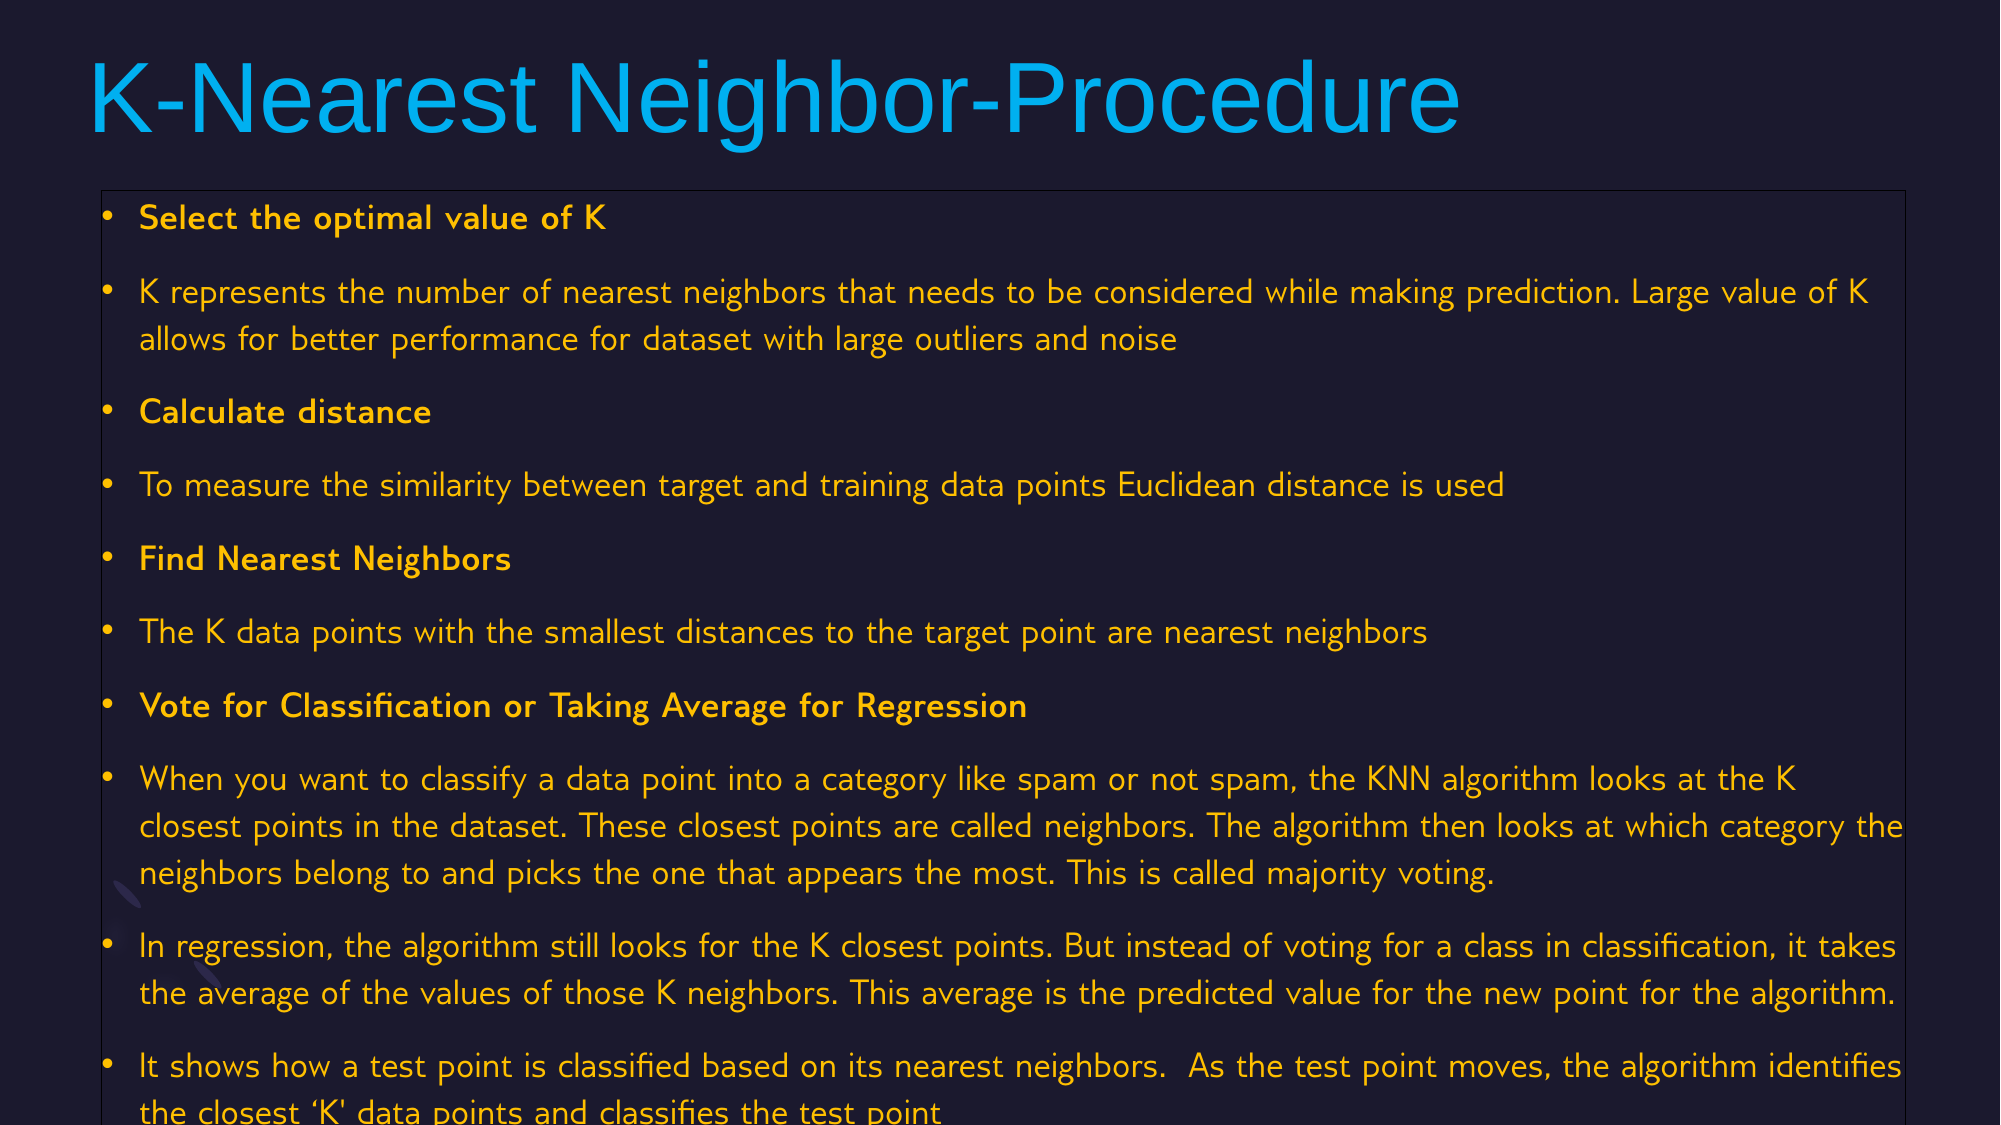

# K-Nearest Neighbor-Procedure
Select the optimal value of K
K represents the number of nearest neighbors that needs to be considered while making prediction. Large value of K allows for better performance for dataset with large outliers and noise
Calculate distance
To measure the similarity between target and training data points Euclidean distance is used
Find Nearest Neighbors
The K data points with the smallest distances to the target point are nearest neighbors
Vote for Classification or Taking Average for Regression
When you want to classify a data point into a category like spam or not spam, the KNN algorithm looks at the K closest points in the dataset. These closest points are called neighbors. The algorithm then looks at which category the neighbors belong to and picks the one that appears the most. This is called majority voting.
In regression, the algorithm still looks for the K closest points. But instead of voting for a class in classification, it takes the average of the values of those K neighbors. This average is the predicted value for the new point for the algorithm.
It shows how a test point is classified based on its nearest neighbors.  As the test point moves, the algorithm identifies the closest ‘K' data points and classifies the test point